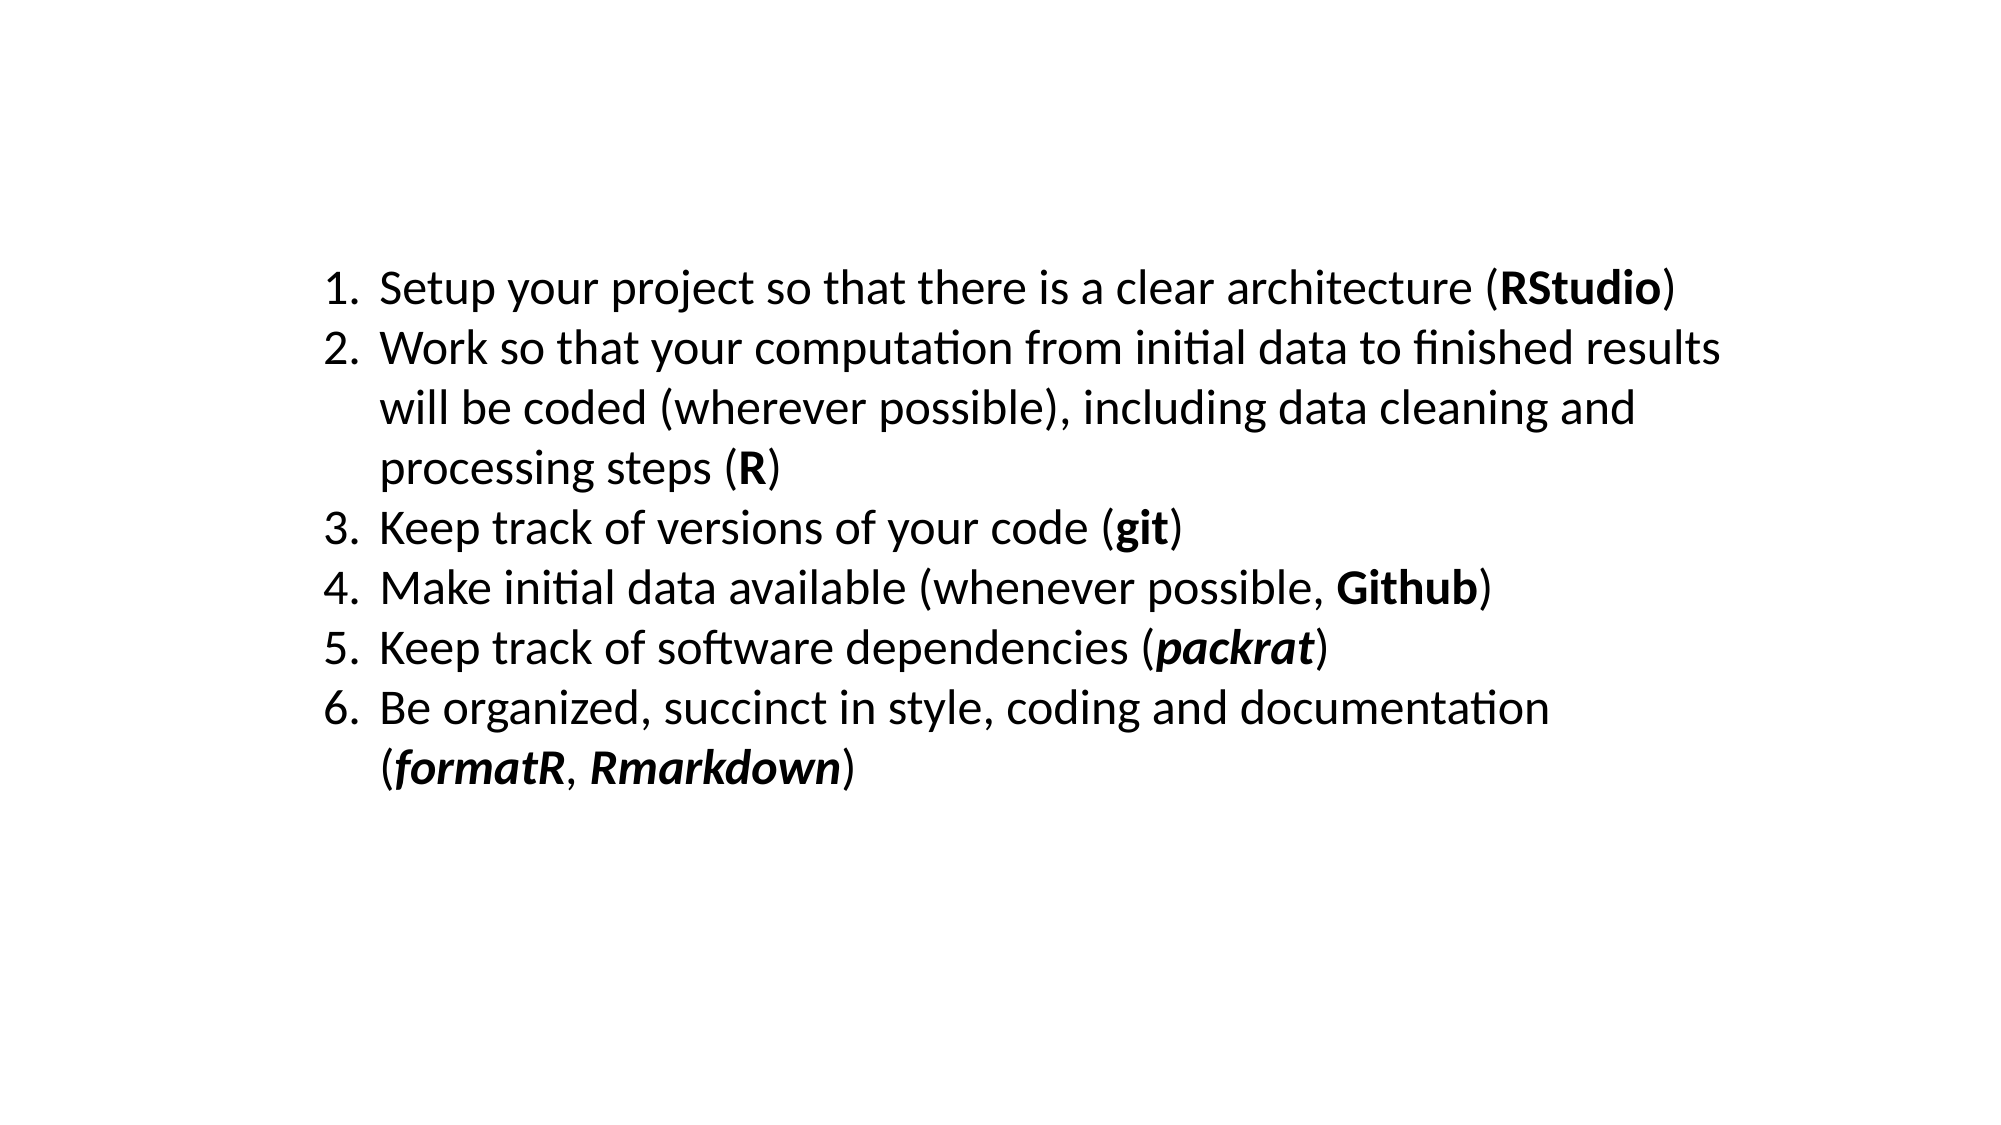

Setup your project so that there is a clear architecture (RStudio)
Work so that your computation from initial data to finished results will be coded (wherever possible), including data cleaning and processing steps (R)
Keep track of versions of your code (git)
Make initial data available (whenever possible, Github)
Keep track of software dependencies (packrat)
Be organized, succinct in style, coding and documentation (formatR, Rmarkdown)